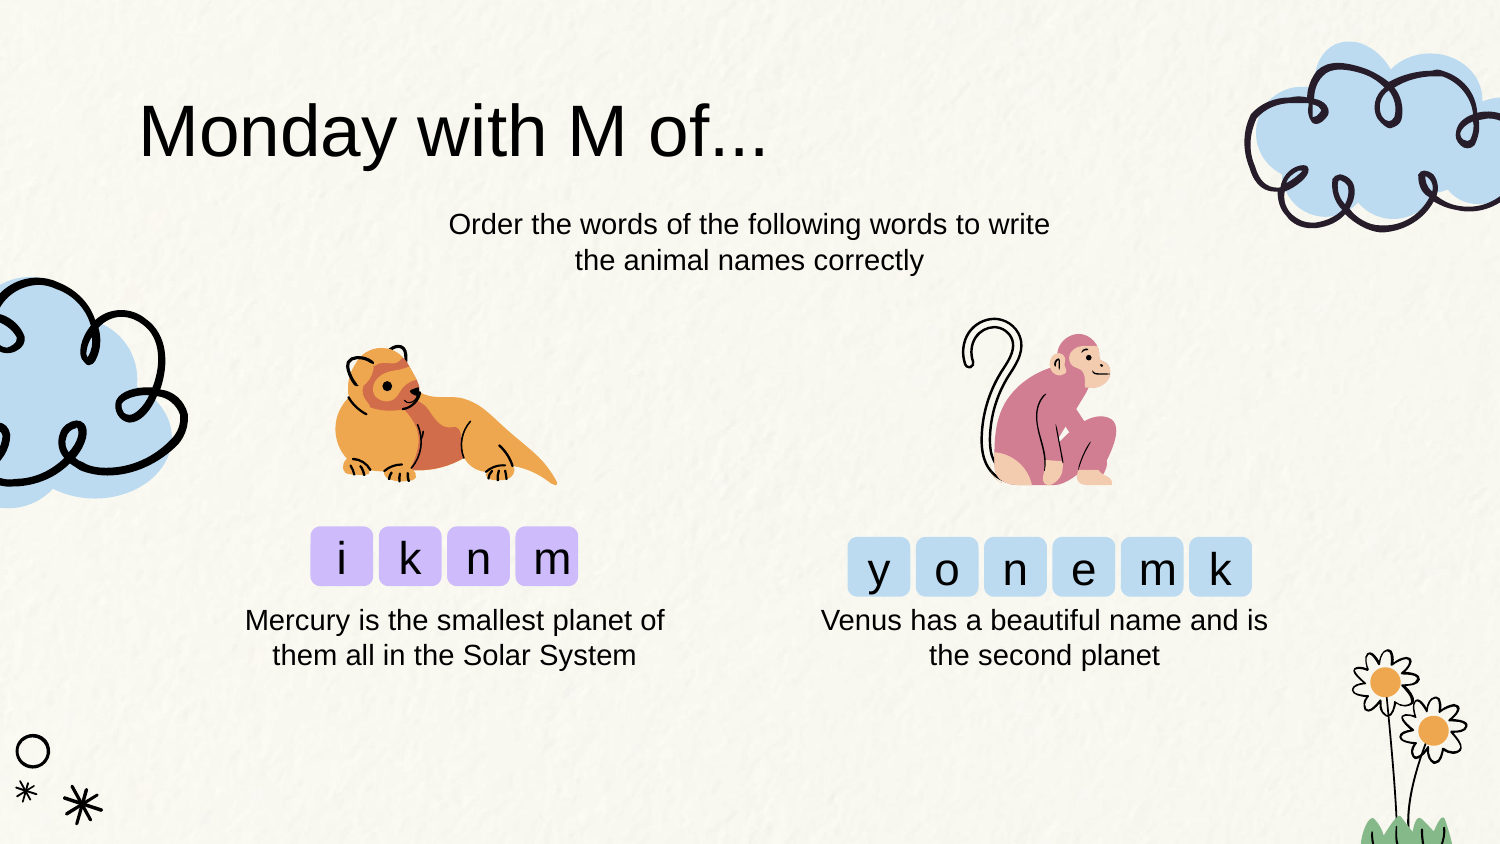

# Monday with M of...
Order the words of the following words to write the animal names correctly

i
k
n
m
y
o
n
e
m
k
Mercury is the smallest planet of them all in the Solar System
Venus has a beautiful name and is the second planet